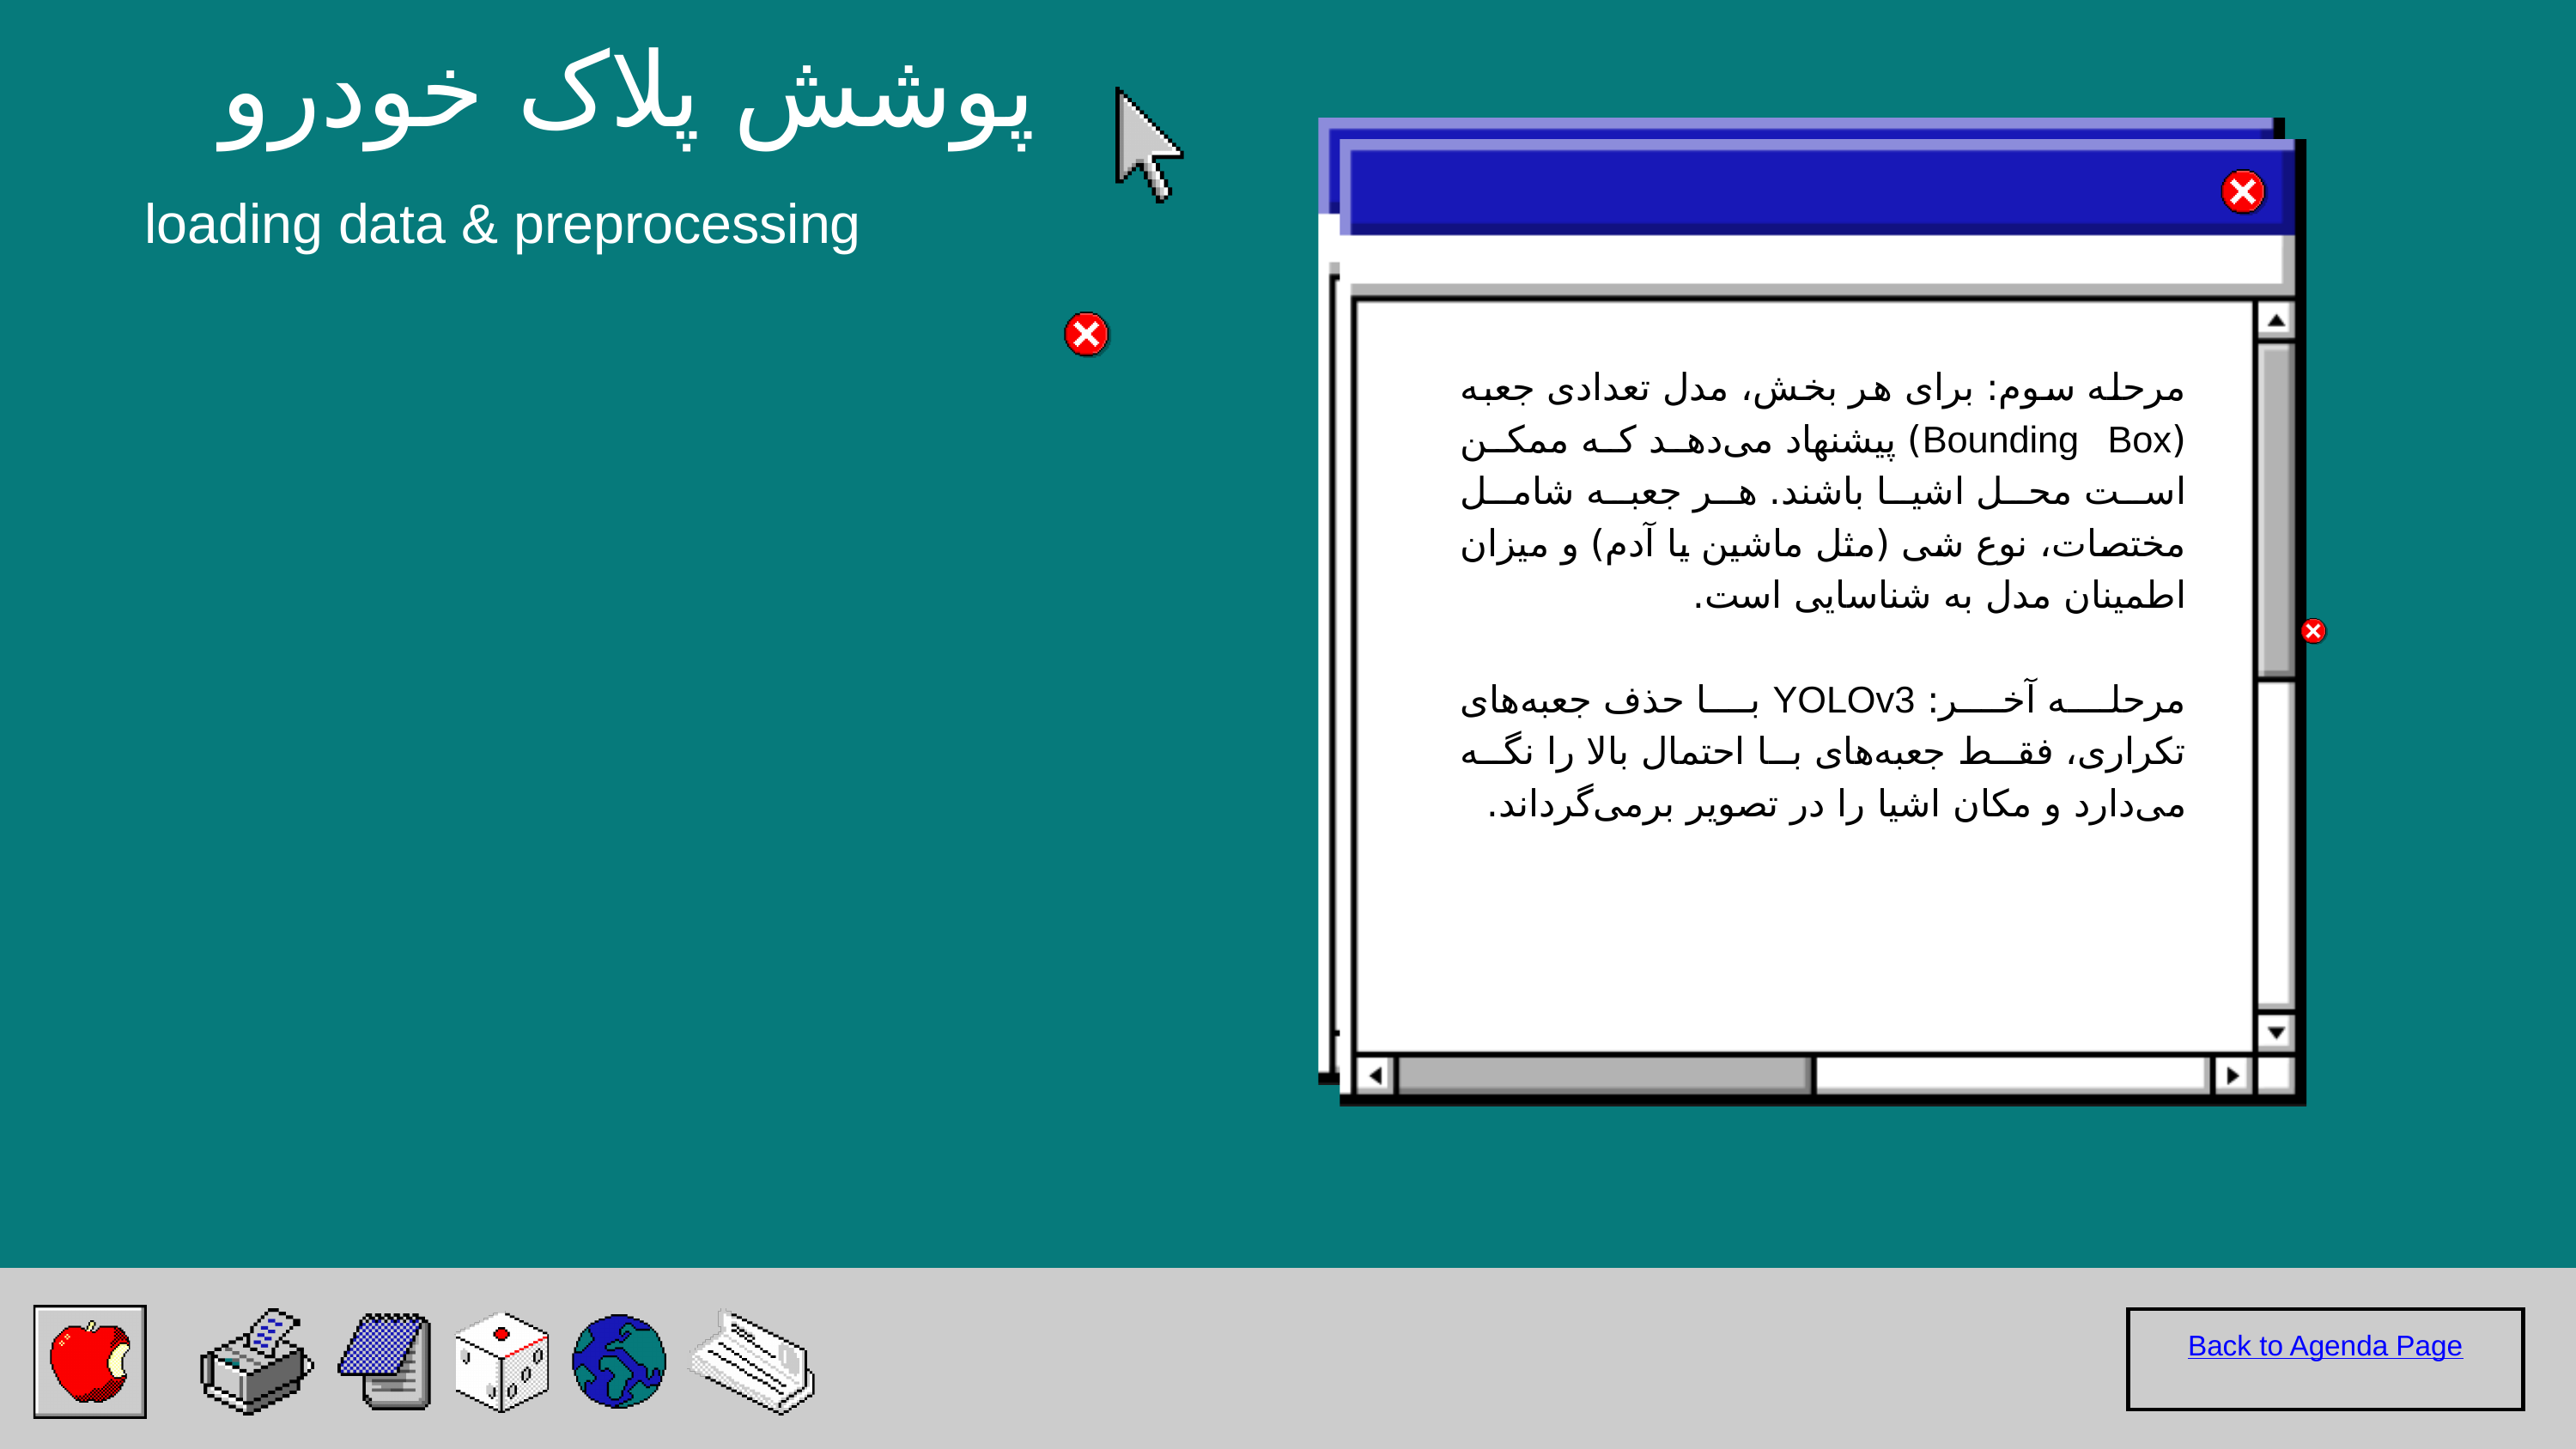

پوشش پلاک خودرو
loading data & preprocessing

مرحله سوم: برای هر بخش، مدل تعدادی جعبه (Bounding Box) پیشنهاد می‌دهد که ممکن است محل اشیا باشند. هر جعبه شامل مختصات، نوع شی (مثل ماشین یا آدم) و میزان اطمینان مدل به شناسایی است.

مرحله آخر: YOLOv3 با حذف جعبه‌های تکراری، فقط جعبه‌های با احتمال بالا را نگه می‌دارد و مکان اشیا را در تصویر برمی‌گرداند.

Back to Agenda Page